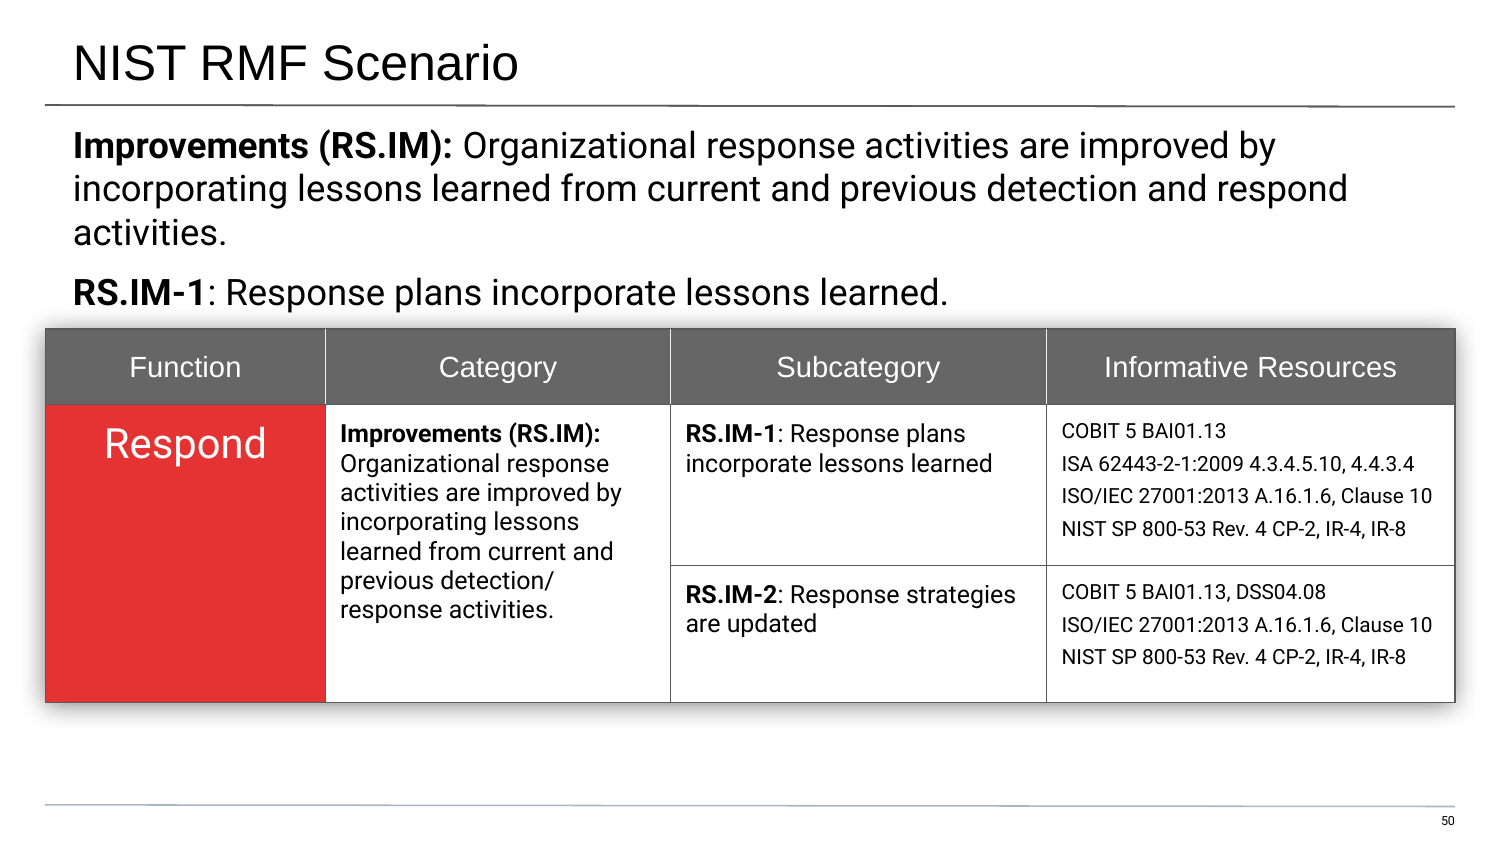

# NIST RMF Scenario

Improvements (RS.IM): Organizational response activities are improved by
incorporating lessons learned from current and previous detection and respond activities.
RS.IM-1: Response plans incorporate lessons learned.

| Function | Category | Subcategory | Informative Resources |
| --- | --- | --- | --- |
| Respond | Improvements (RS.IM): Organizational response activities are improved by incorporating lessons learned from current and previous detection/ response activities. | RS.IM-1: Response plans incorporate lessons learned | COBIT 5 BAI01.13 ISA 62443-2-1:2009 4.3.4.5.10, 4.4.3.4 ISO/IEC 27001:2013 A.16.1.6, Clause 10 NIST SP 800-53 Rev. 4 CP-2, IR-4, IR-8 |
|  |  | RS.IM-2: Response strategies are updated | COBIT 5 BAI01.13, DSS04.08 ISO/IEC 27001:2013 A.16.1.6, Clause 10 NIST SP 800-53 Rev. 4 CP-2, IR-4, IR-8 |
(nist.gov)
50